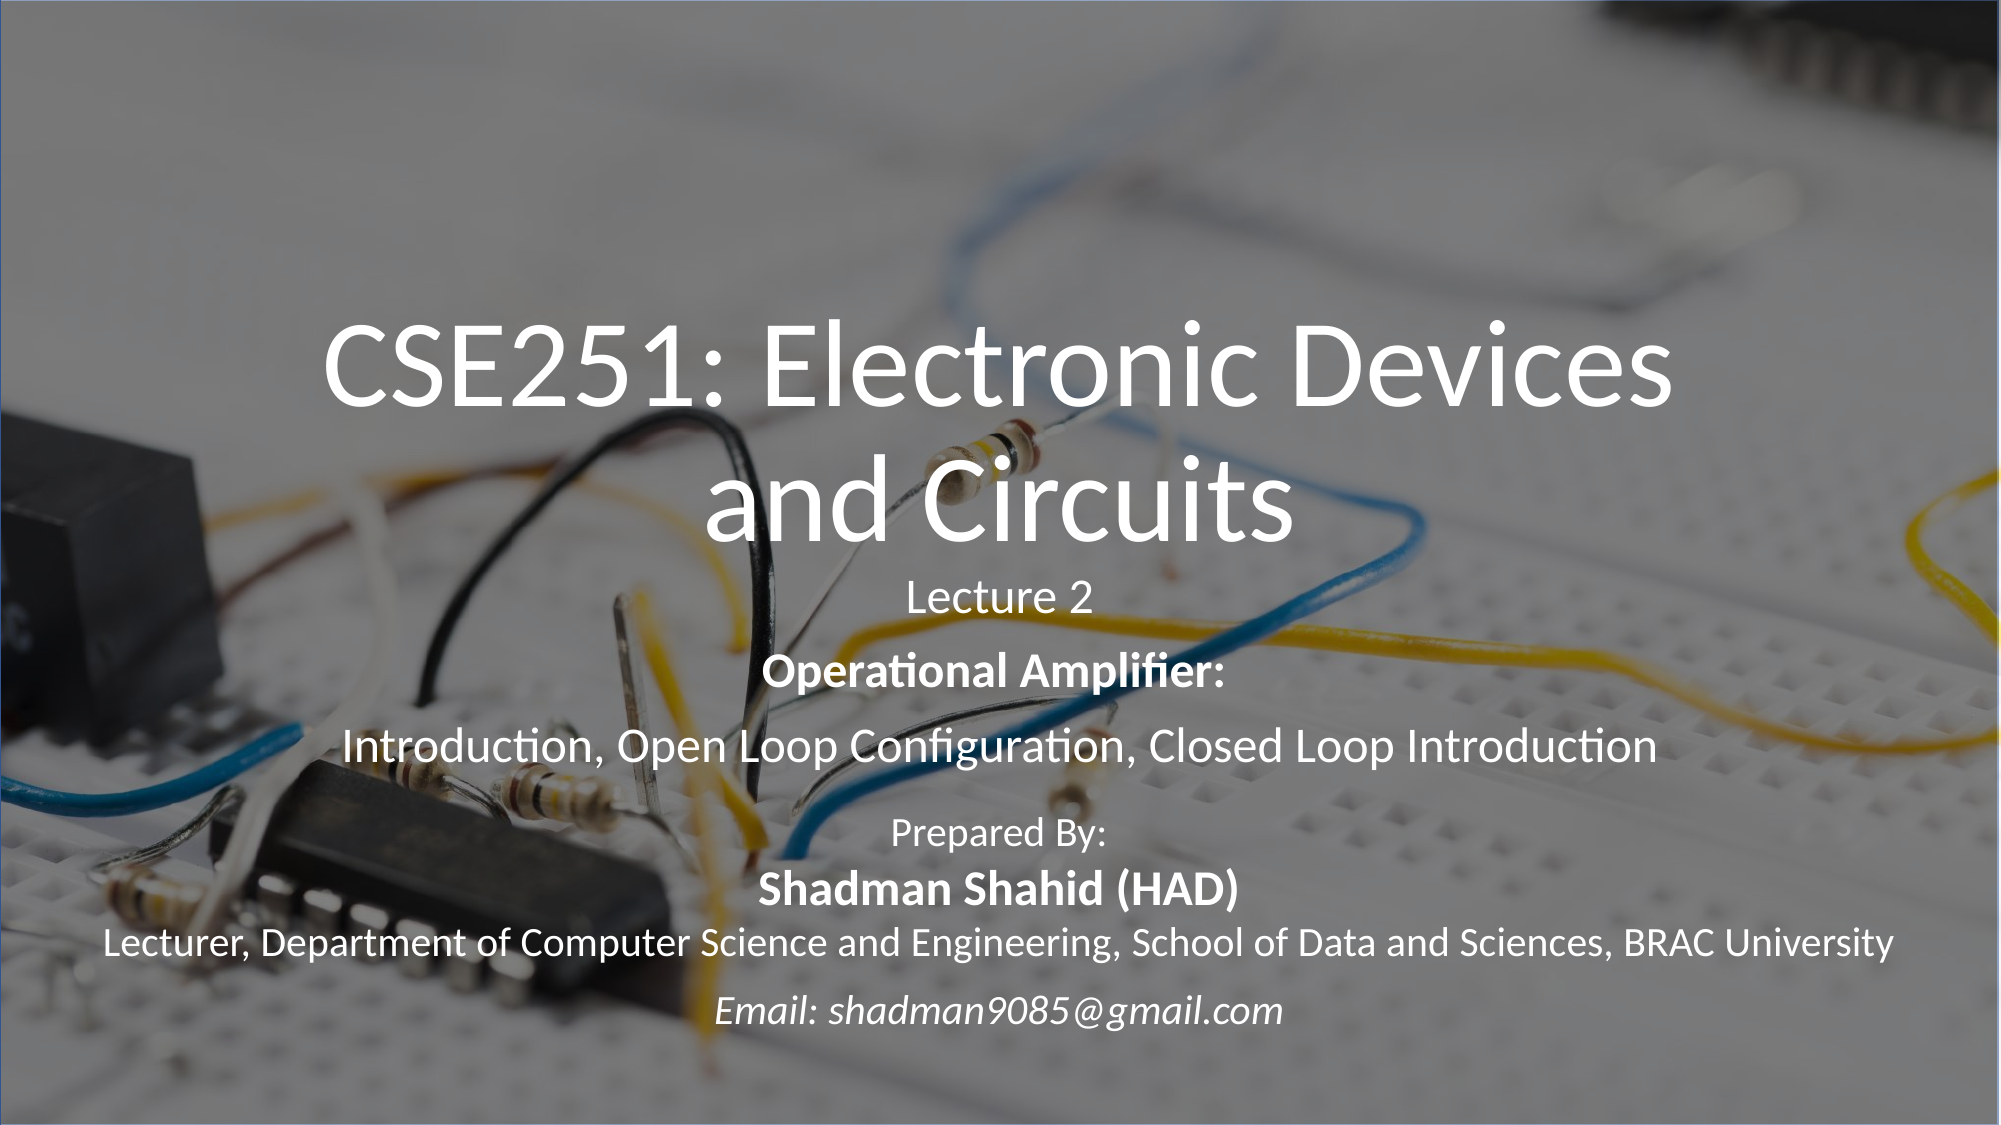

Lecture 2
Operational Amplifier:
Introduction, Open Loop Configuration, Closed Loop Introduction